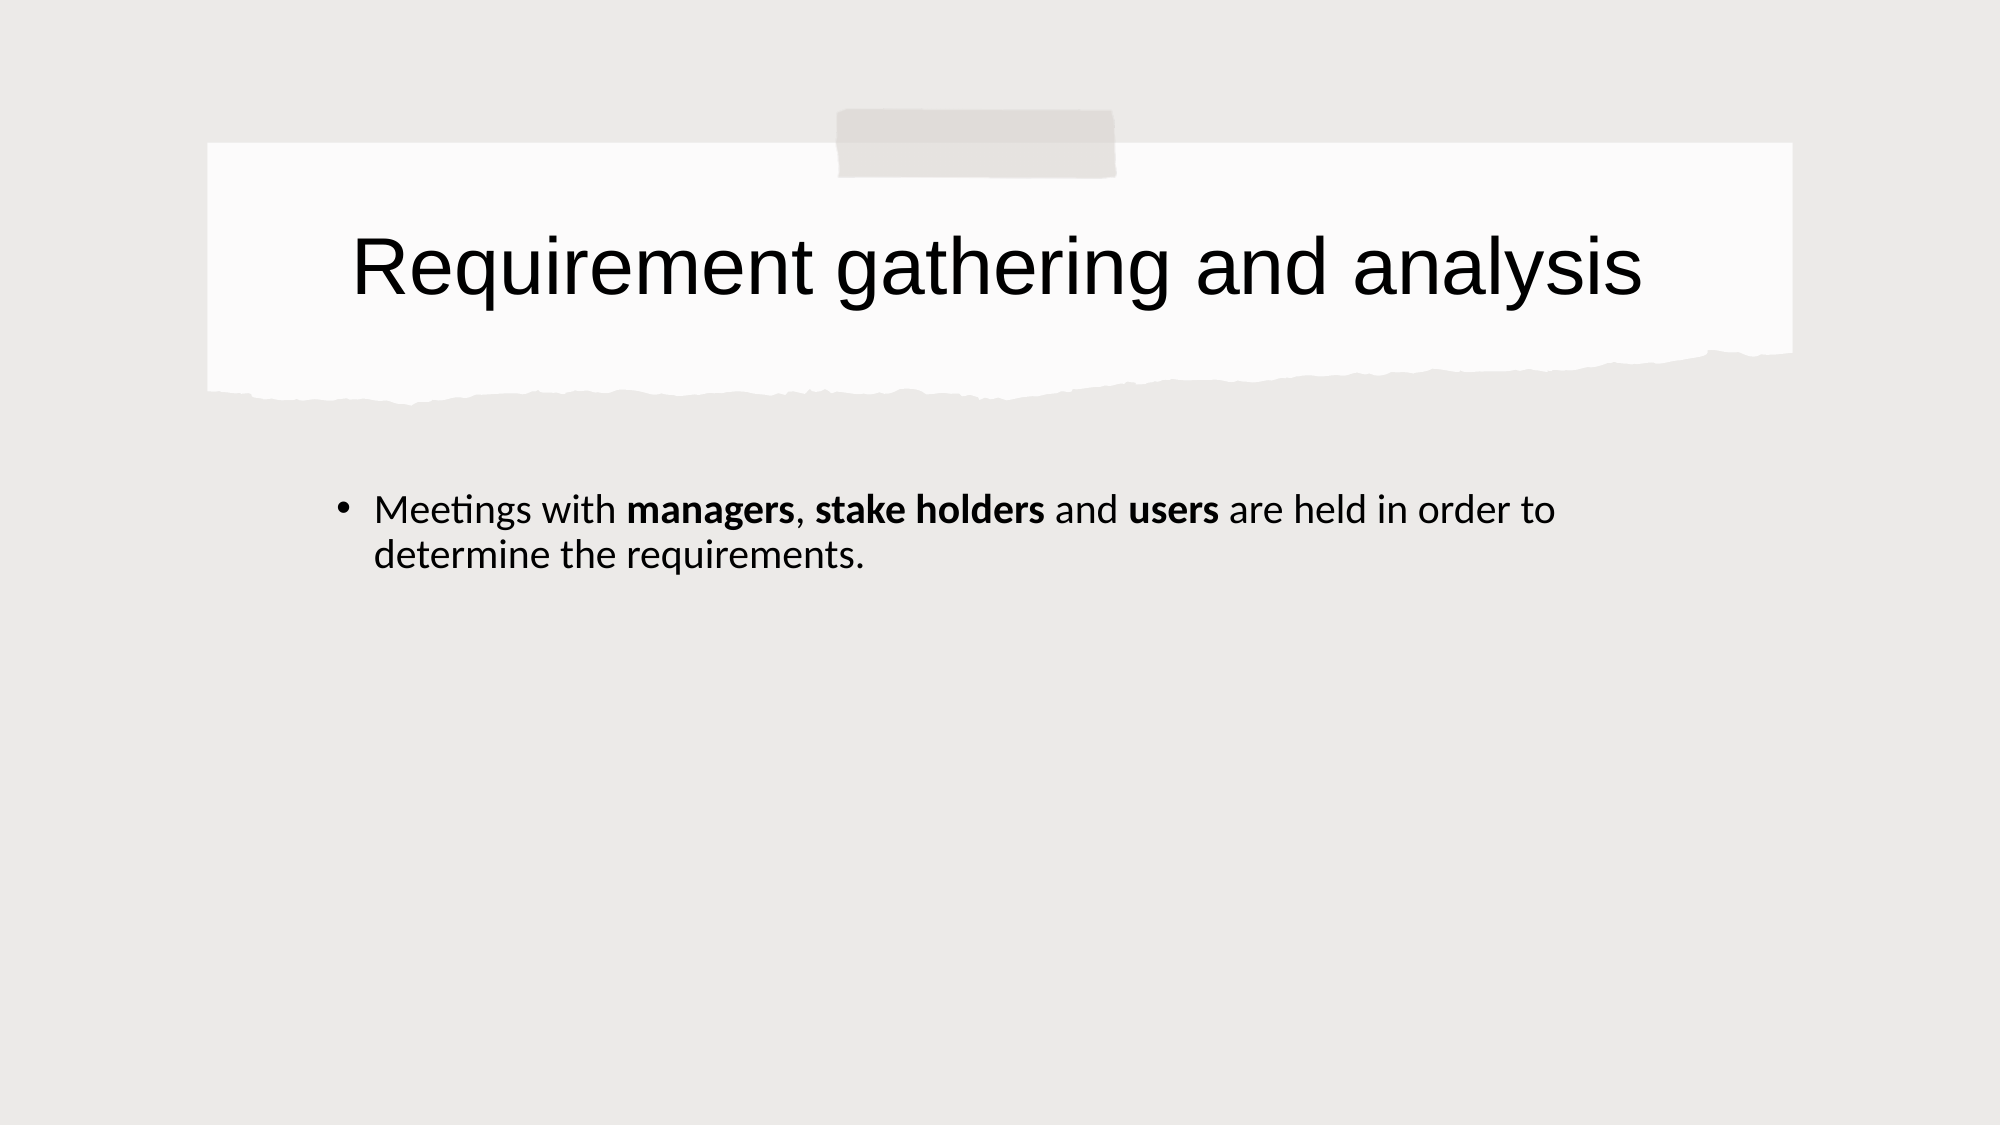

# Requirement gathering and analysis
Meetings with managers, stake holders and users are held in order to determine the requirements.